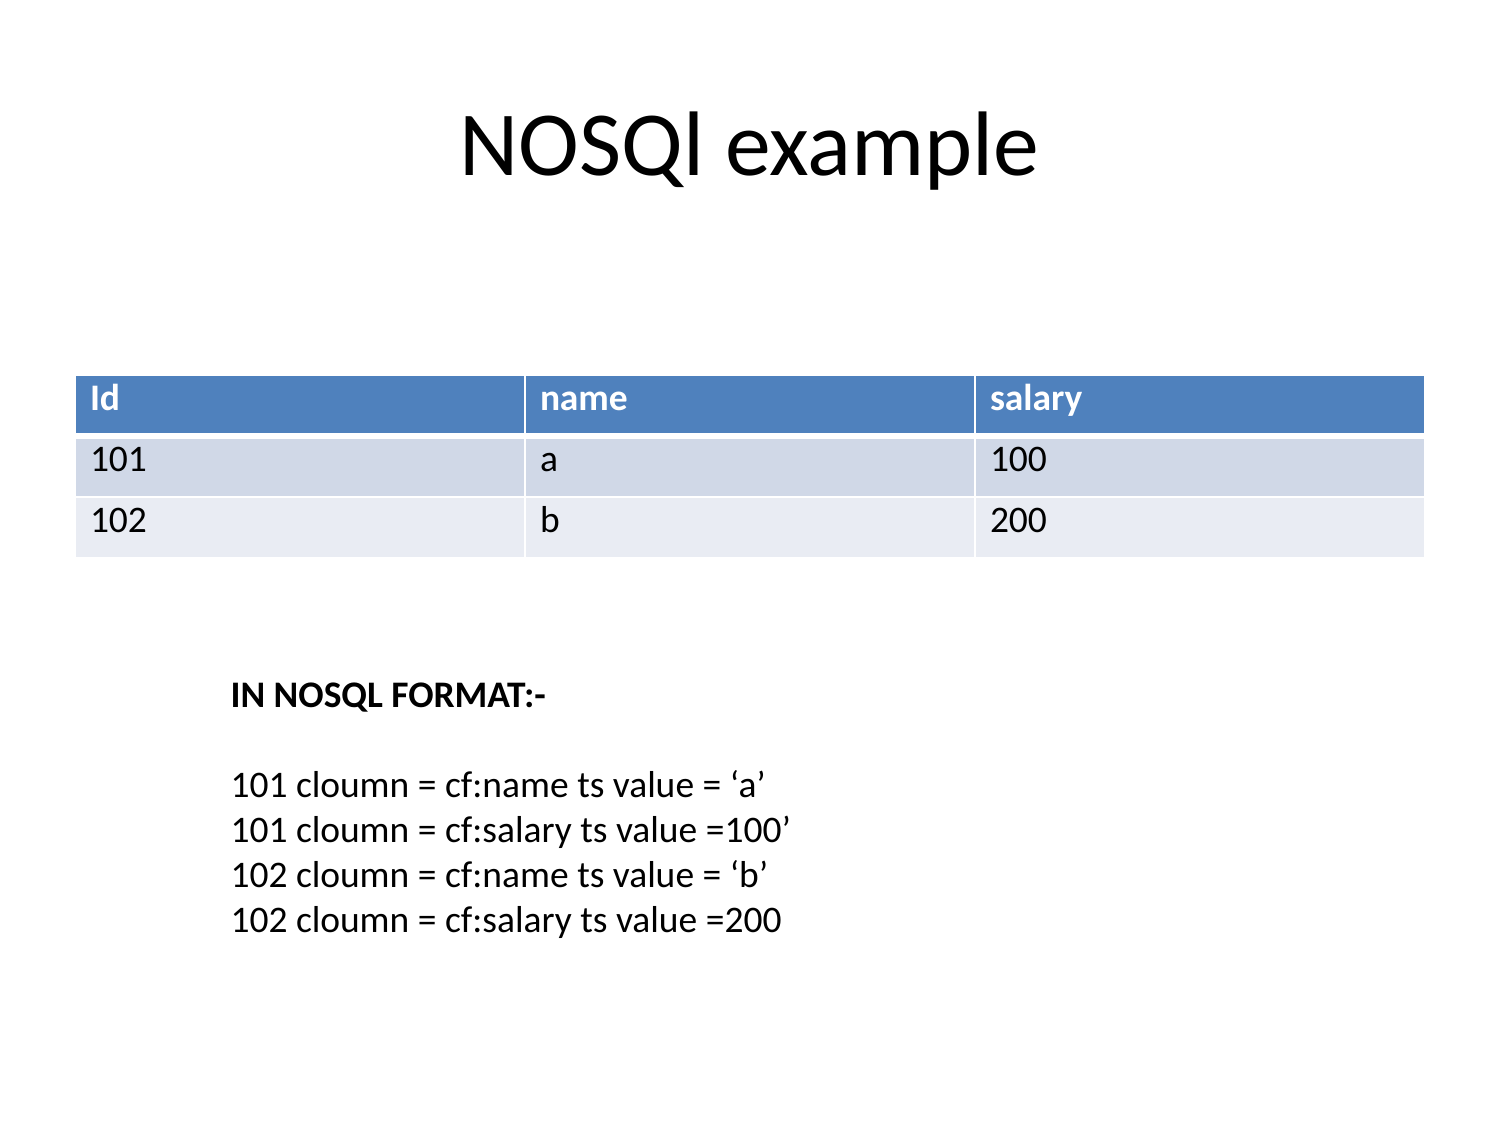

# NOSQl example
| Id | name | salary |
| --- | --- | --- |
| 101 | a | 100 |
| 102 | b | 200 |
IN NOSQL FORMAT:-

101 cloumn = cf:name ts value = ‘a’
101 cloumn = cf:salary ts value =100’
102 cloumn = cf:name ts value = ‘b’
102 cloumn = cf:salary ts value =200